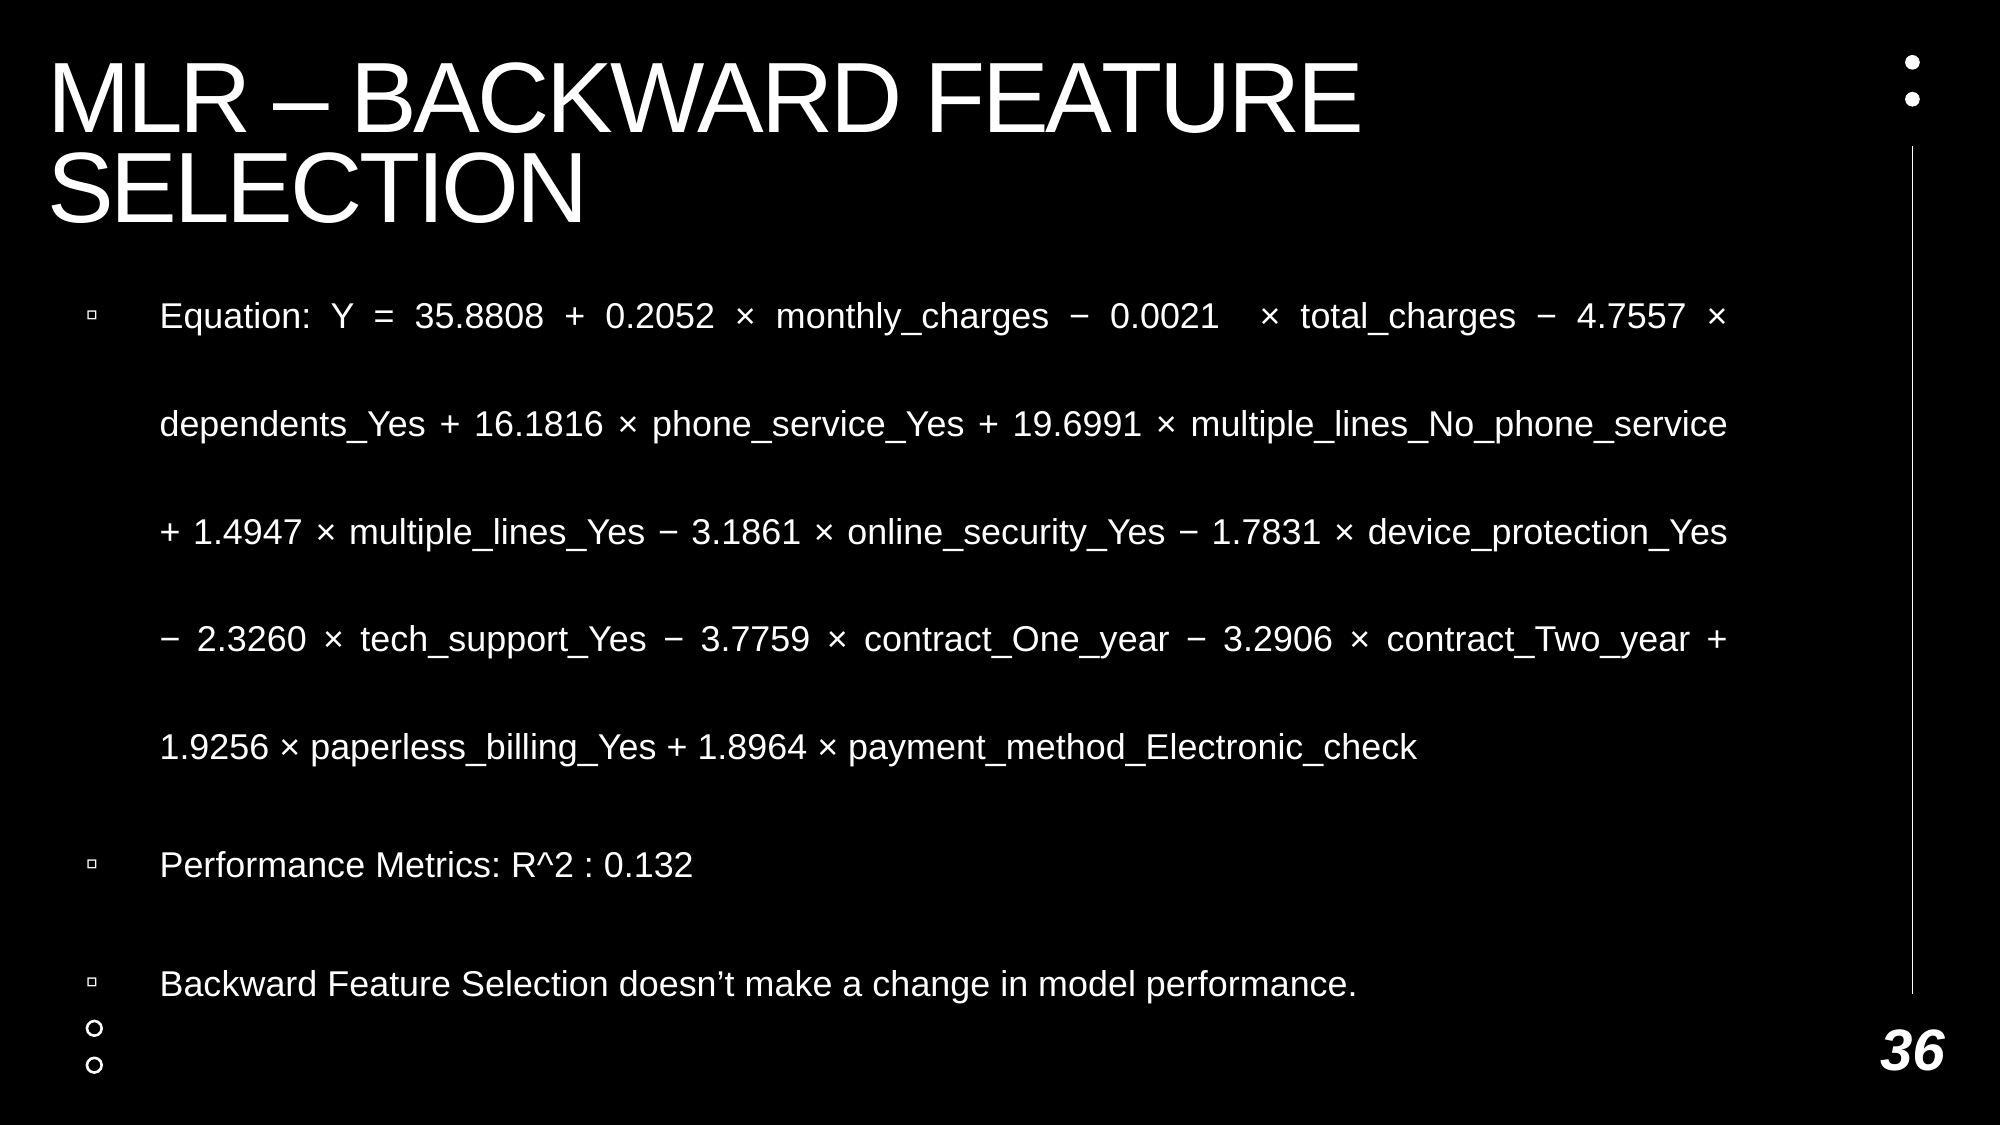

# MLR – BACKWARD FEATURE SELECTION
Equation: Y = 35.8808 + 0.2052 × monthly_charges − 0.0021  × total_charges − 4.7557 × dependents_Yes + 16.1816 × phone_service_Yes + 19.6991 × multiple_lines_No_phone_service + 1.4947 × multiple_lines_Yes − 3.1861 × online_security_Yes − 1.7831 × device_protection_Yes − 2.3260 × tech_support_Yes − 3.7759 × contract_One_year − 3.2906 × contract_Two_year + 1.9256 × paperless_billing_Yes + 1.8964 × payment_method_Electronic_check
Performance Metrics: R^2 : 0.132
Backward Feature Selection doesn’t make a change in model performance.
36